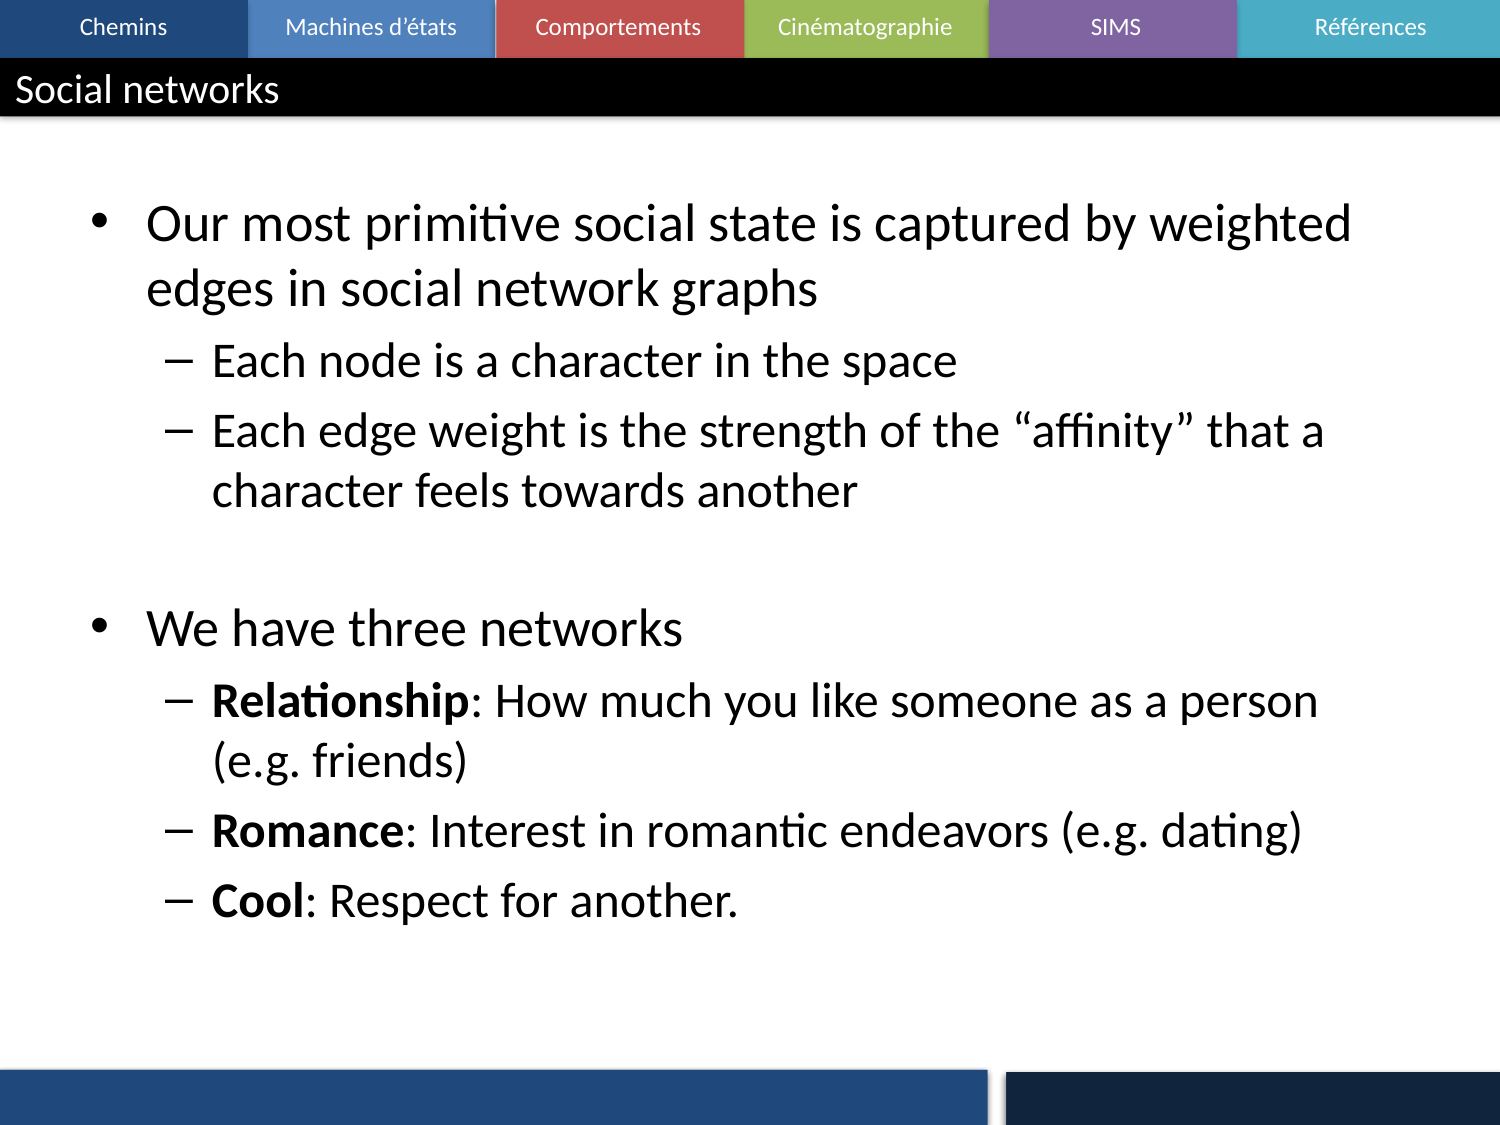

Social networks
Our most primitive social state is captured by weighted edges in social network graphs
Each node is a character in the space
Each edge weight is the strength of the “affinity” that a character feels towards another

We have three networks
Relationship: How much you like someone as a person (e.g. friends)
Romance: Interest in romantic endeavors (e.g. dating)
Cool: Respect for another.